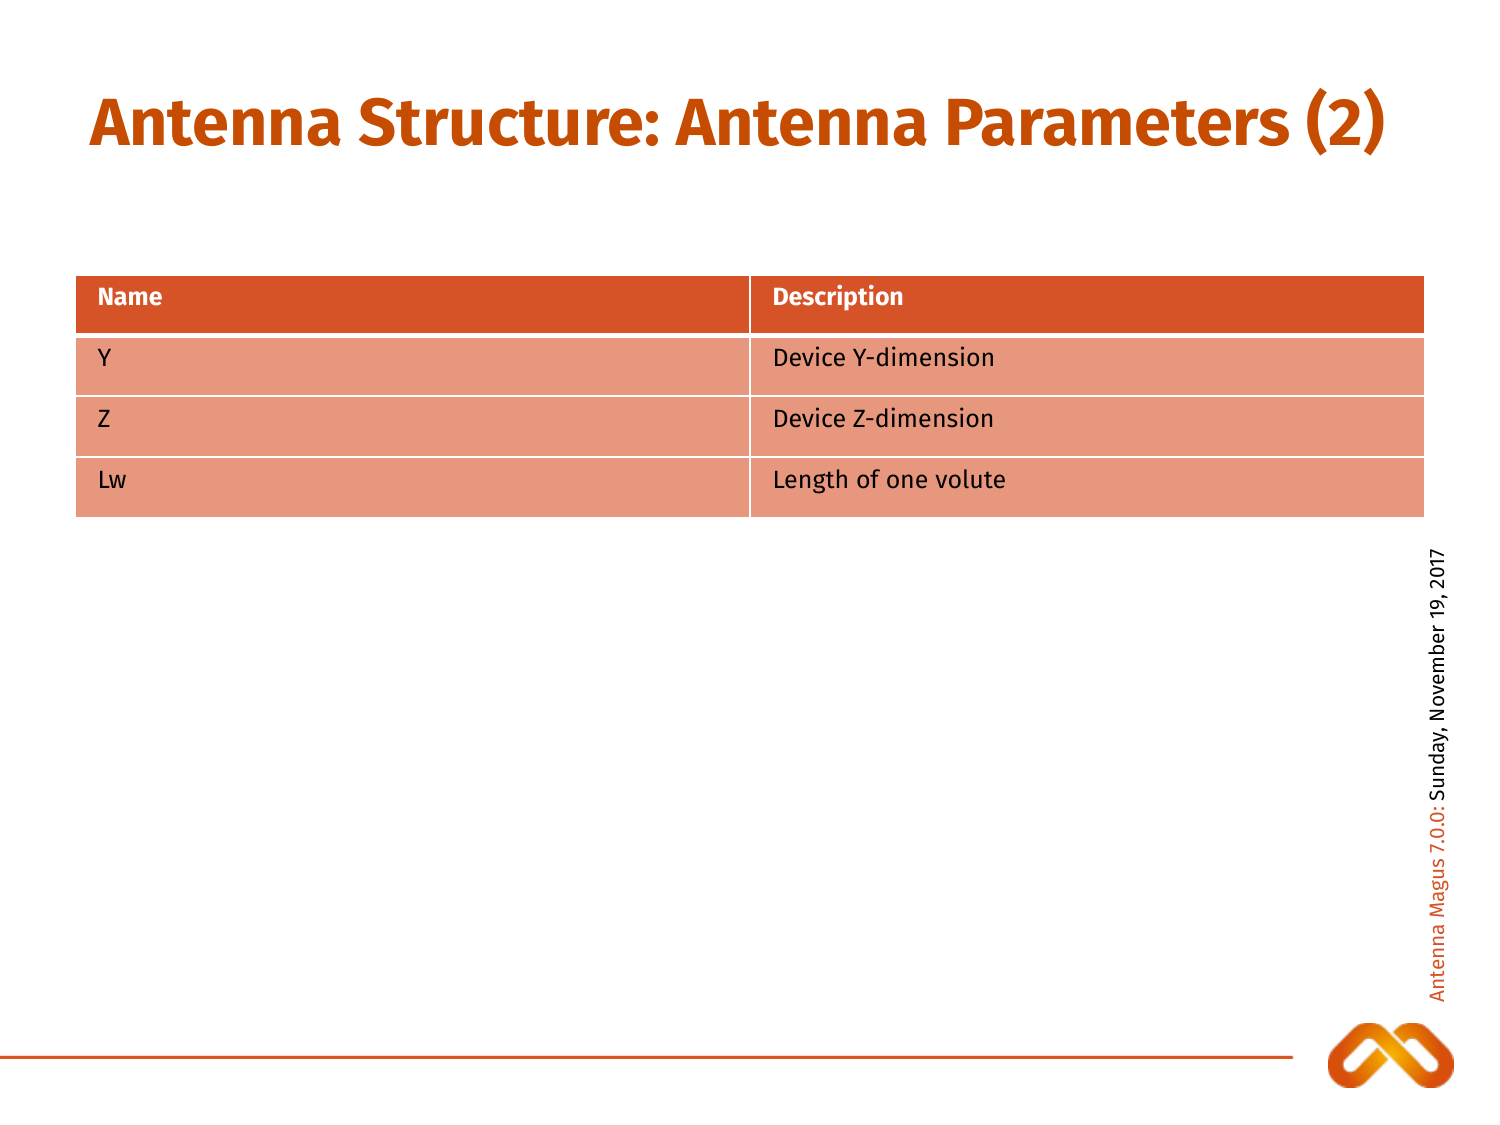

# Antenna Structure: Antenna Parameters (2)

| Name | Description |
| --- | --- |
| Y | Device Y-dimension |
| Z | Device Z-dimension |
| Lw | Length of one volute |